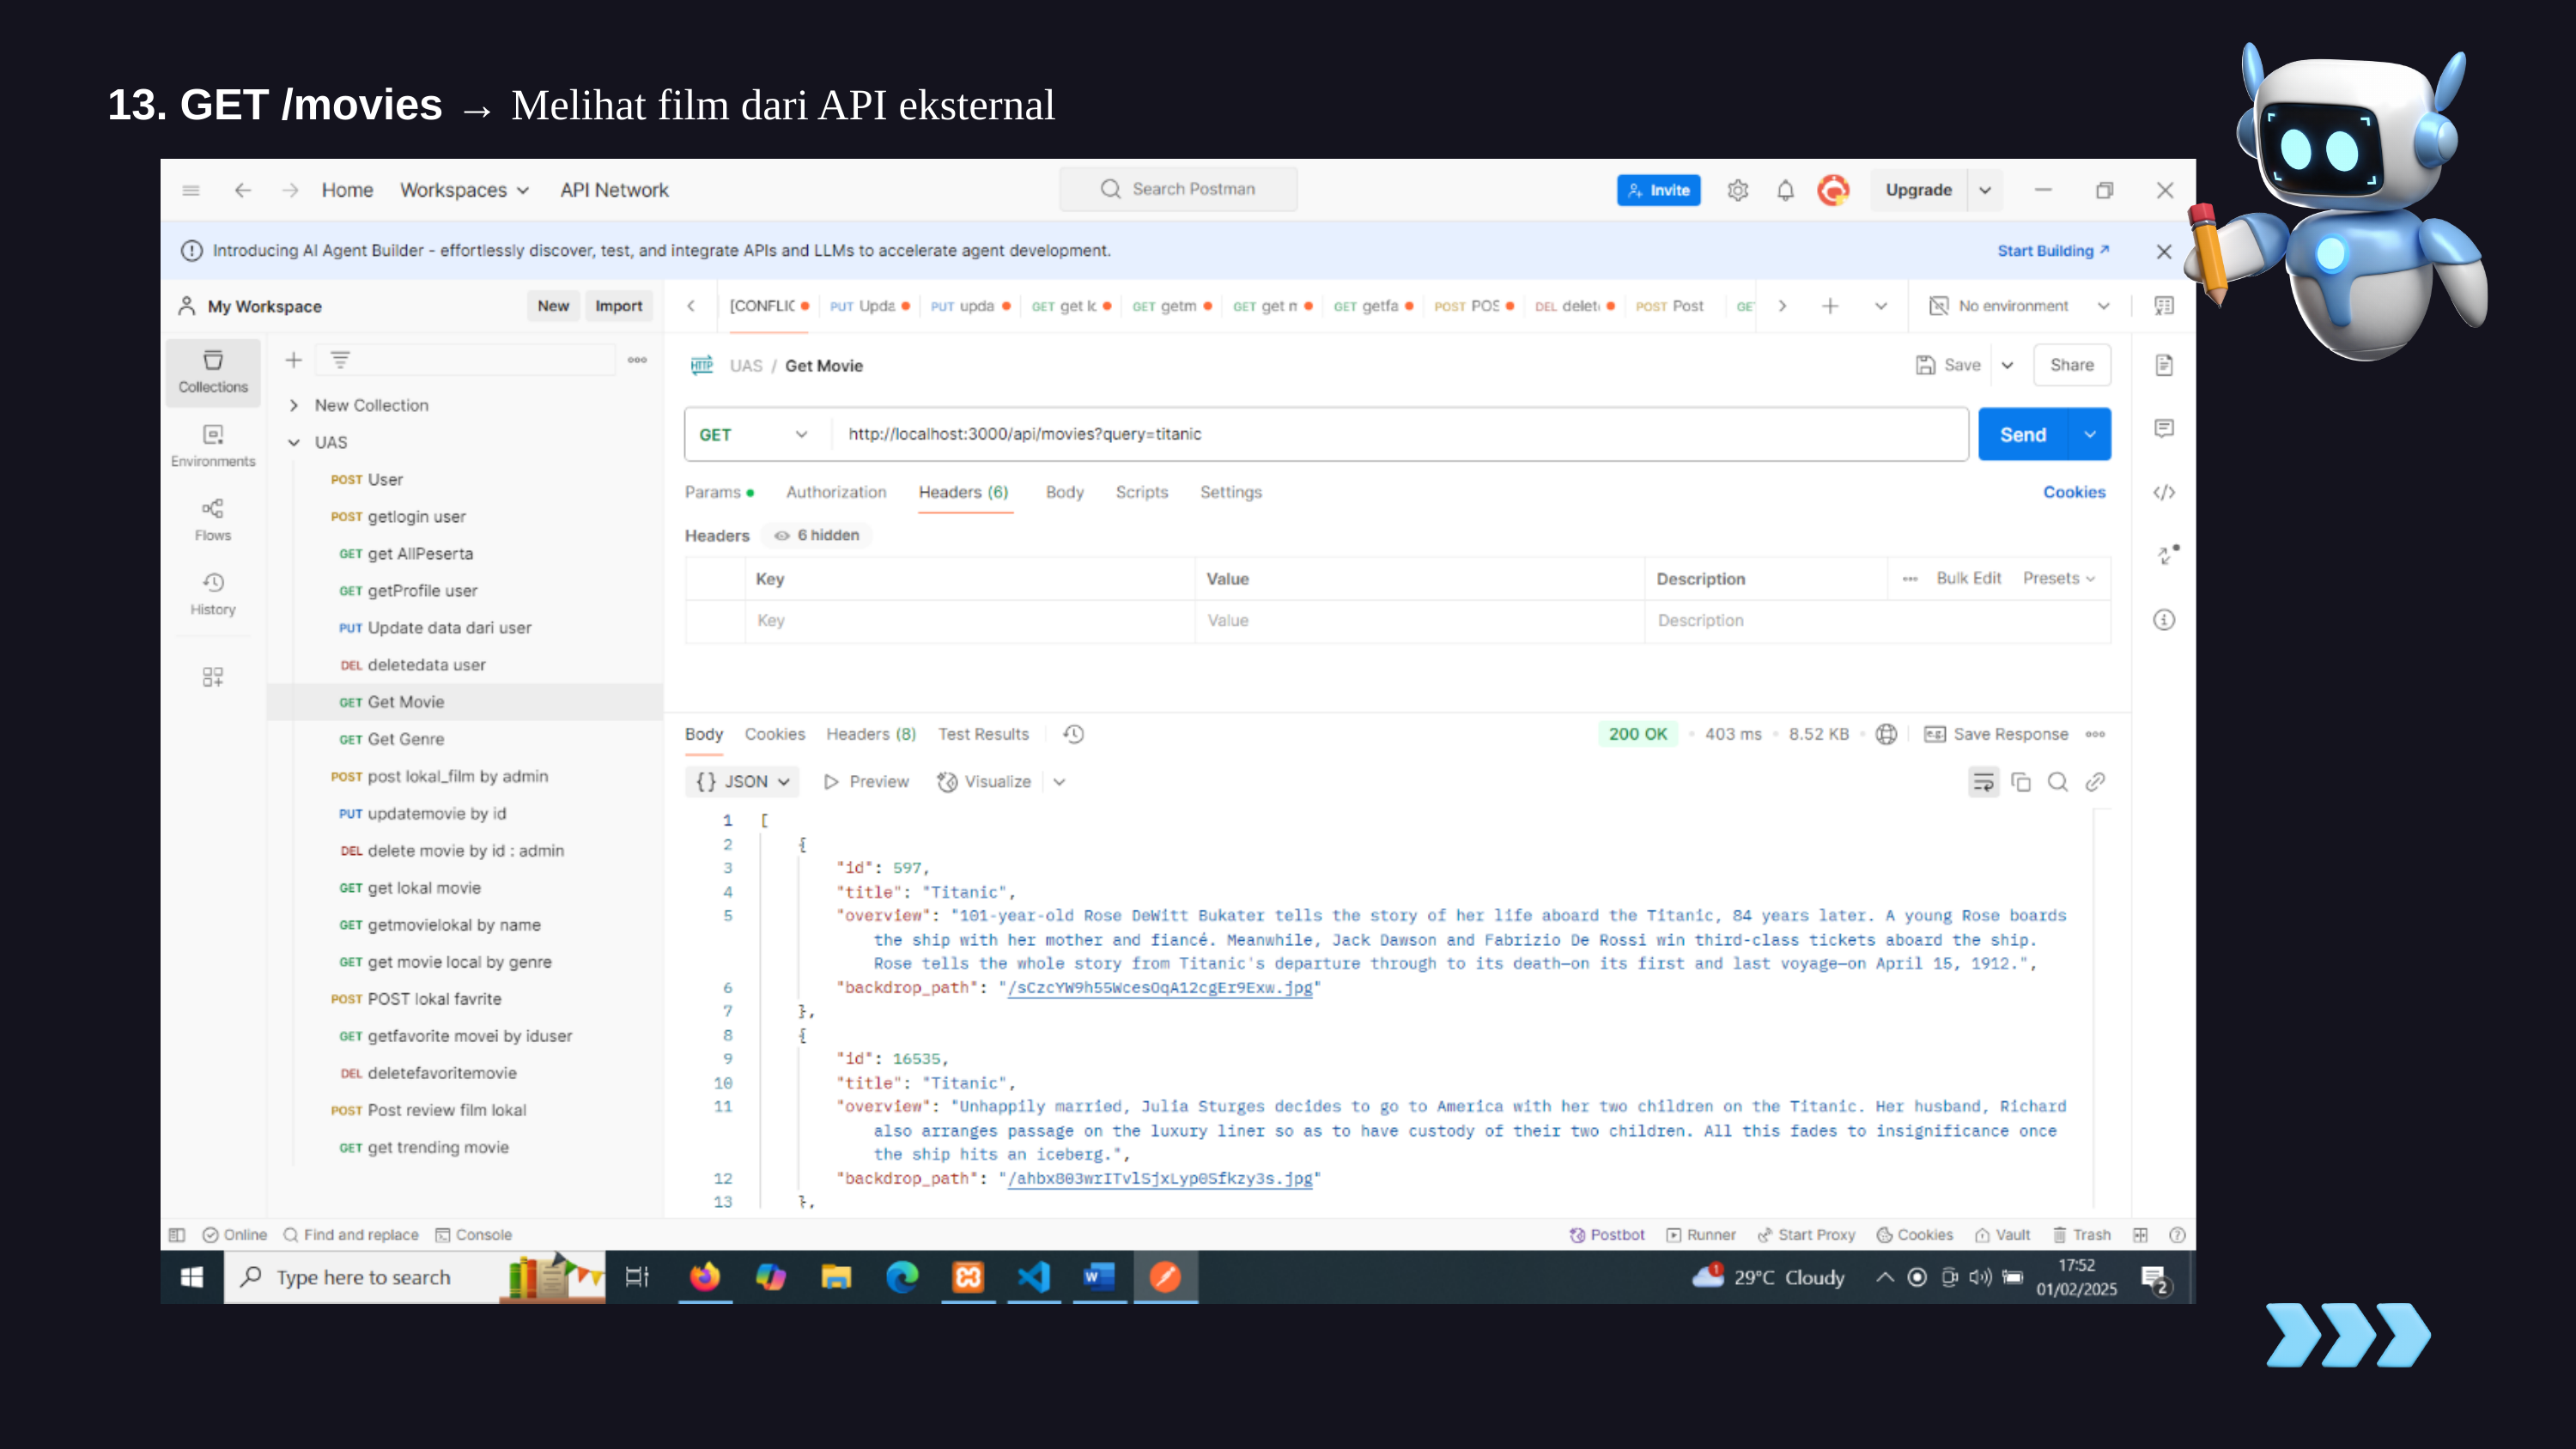

13. GET /movies → Melihat film dari API eksternal